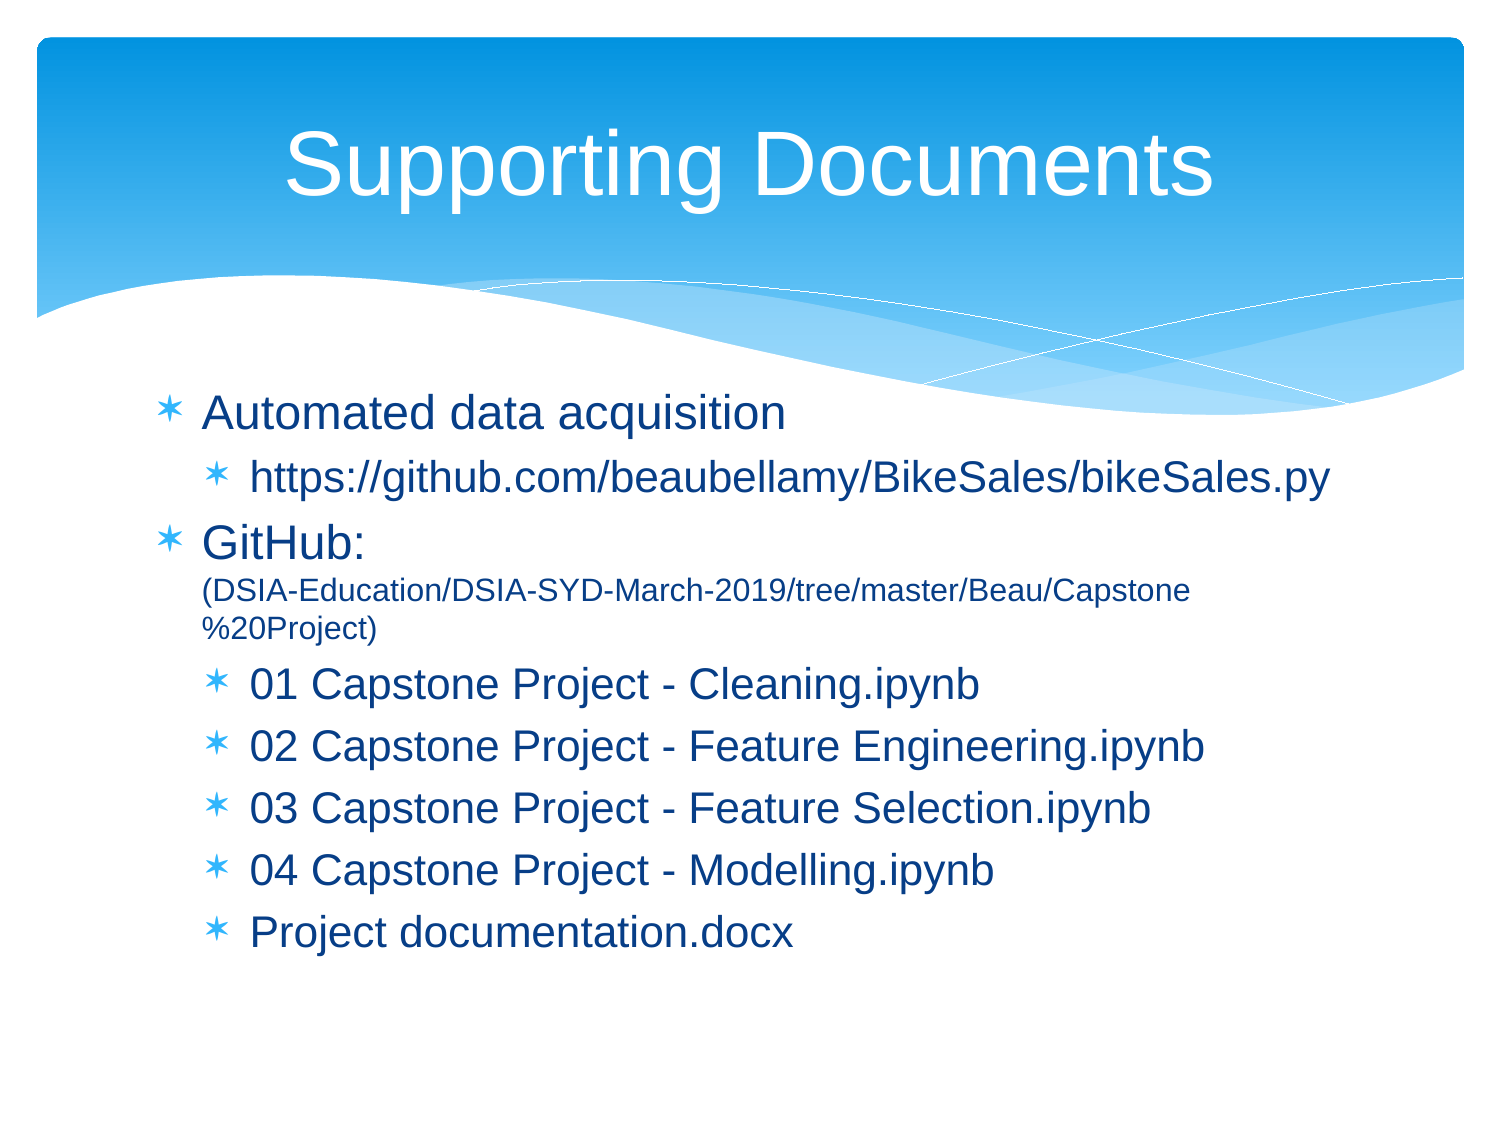

# Supporting Documents
Automated data acquisition
https://github.com/beaubellamy/BikeSales/bikeSales.py
GitHub:  (DSIA-Education/DSIA-SYD-March-2019/tree/master/Beau/Capstone%20Project)
01 Capstone Project - Cleaning.ipynb
02 Capstone Project - Feature Engineering.ipynb
03 Capstone Project - Feature Selection.ipynb
04 Capstone Project - Modelling.ipynb
Project documentation.docx